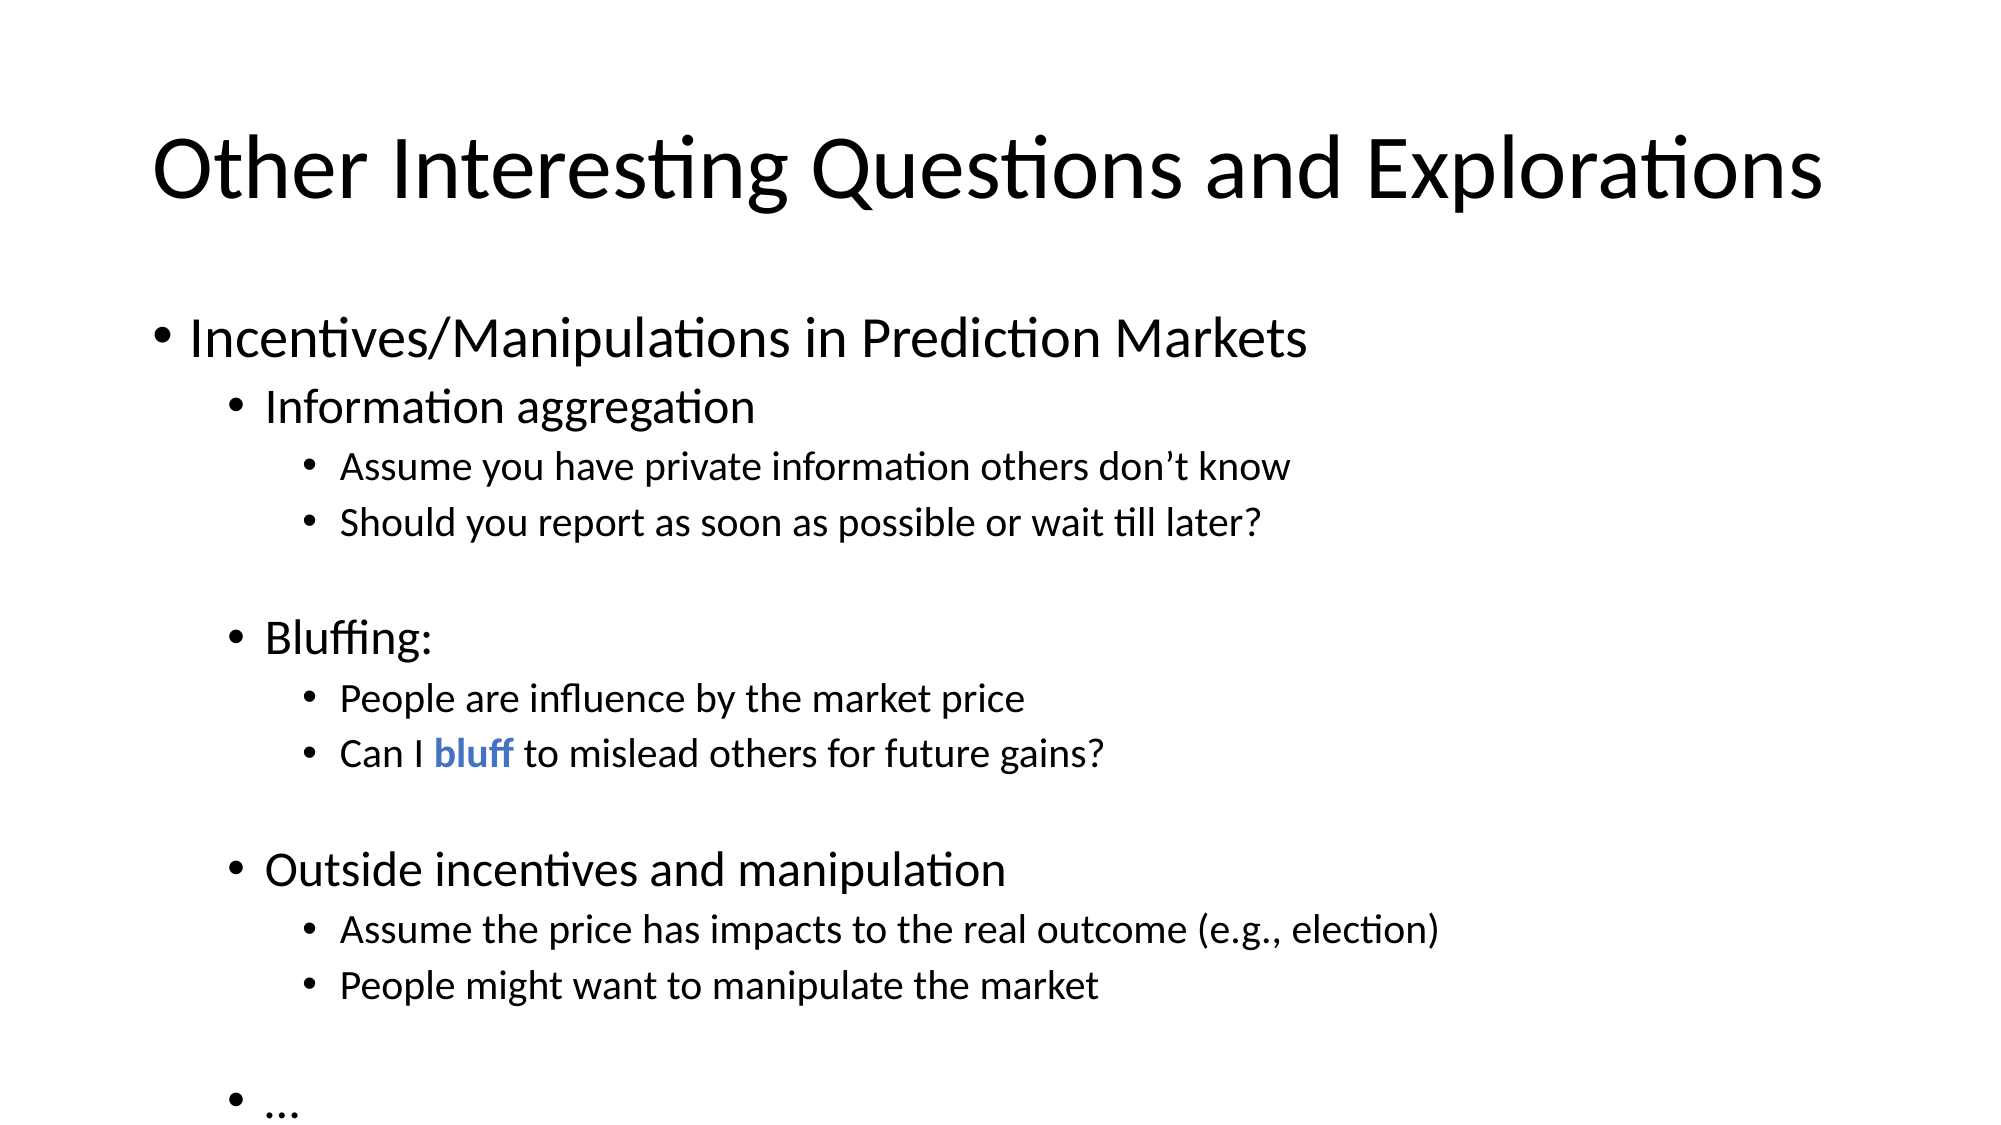

# Other Interesting Questions and Explorations
Incentives/Manipulations in Prediction Markets
Information aggregation
Assume you have private information others don’t know
Should you report as soon as possible or wait till later?

Bluffing:
People are influence by the market price
Can I bluff to mislead others for future gains?

Outside incentives and manipulation
Assume the price has impacts to the real outcome (e.g., election)
People might want to manipulate the market

…